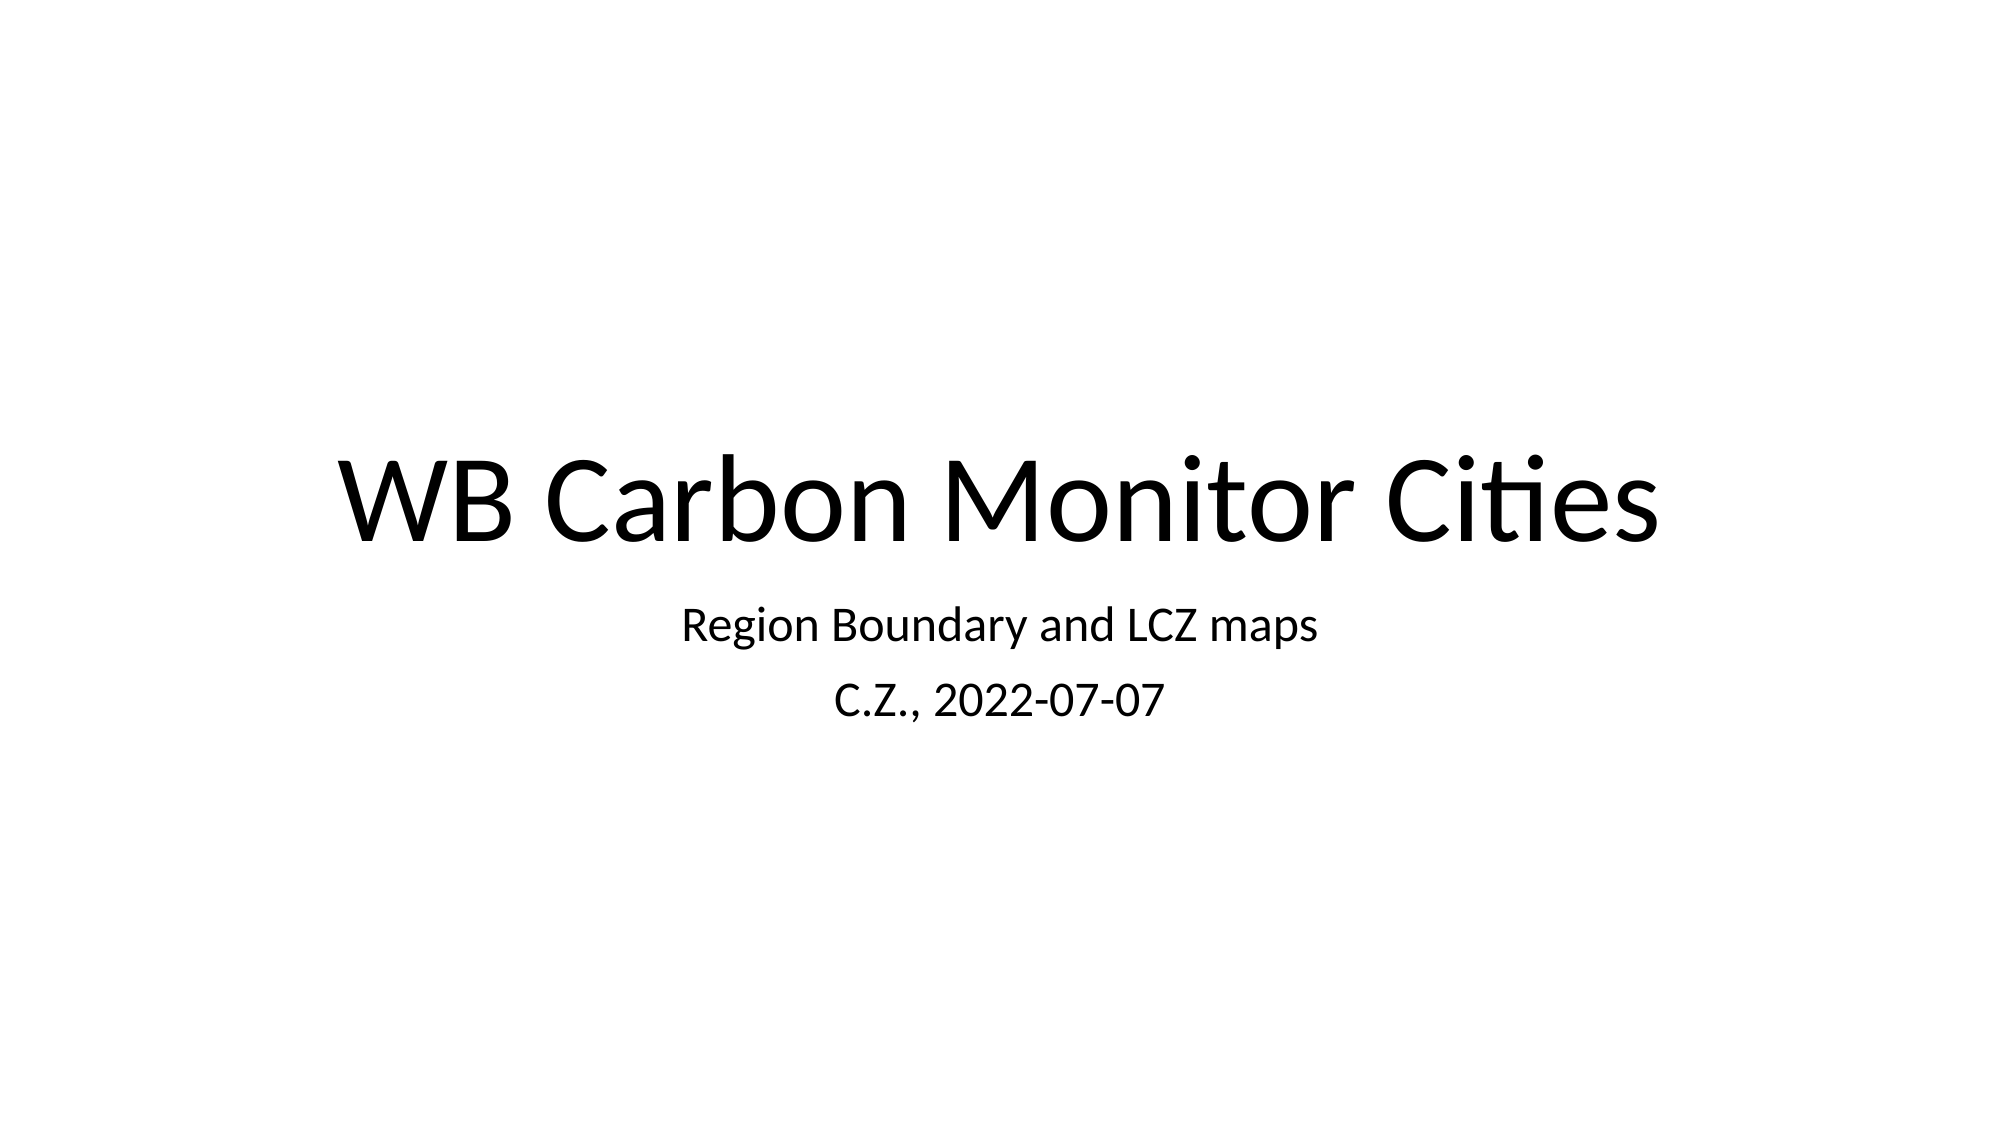

# WB Carbon Monitor Cities
Region Boundary and LCZ maps
C.Z., 2022-07-07